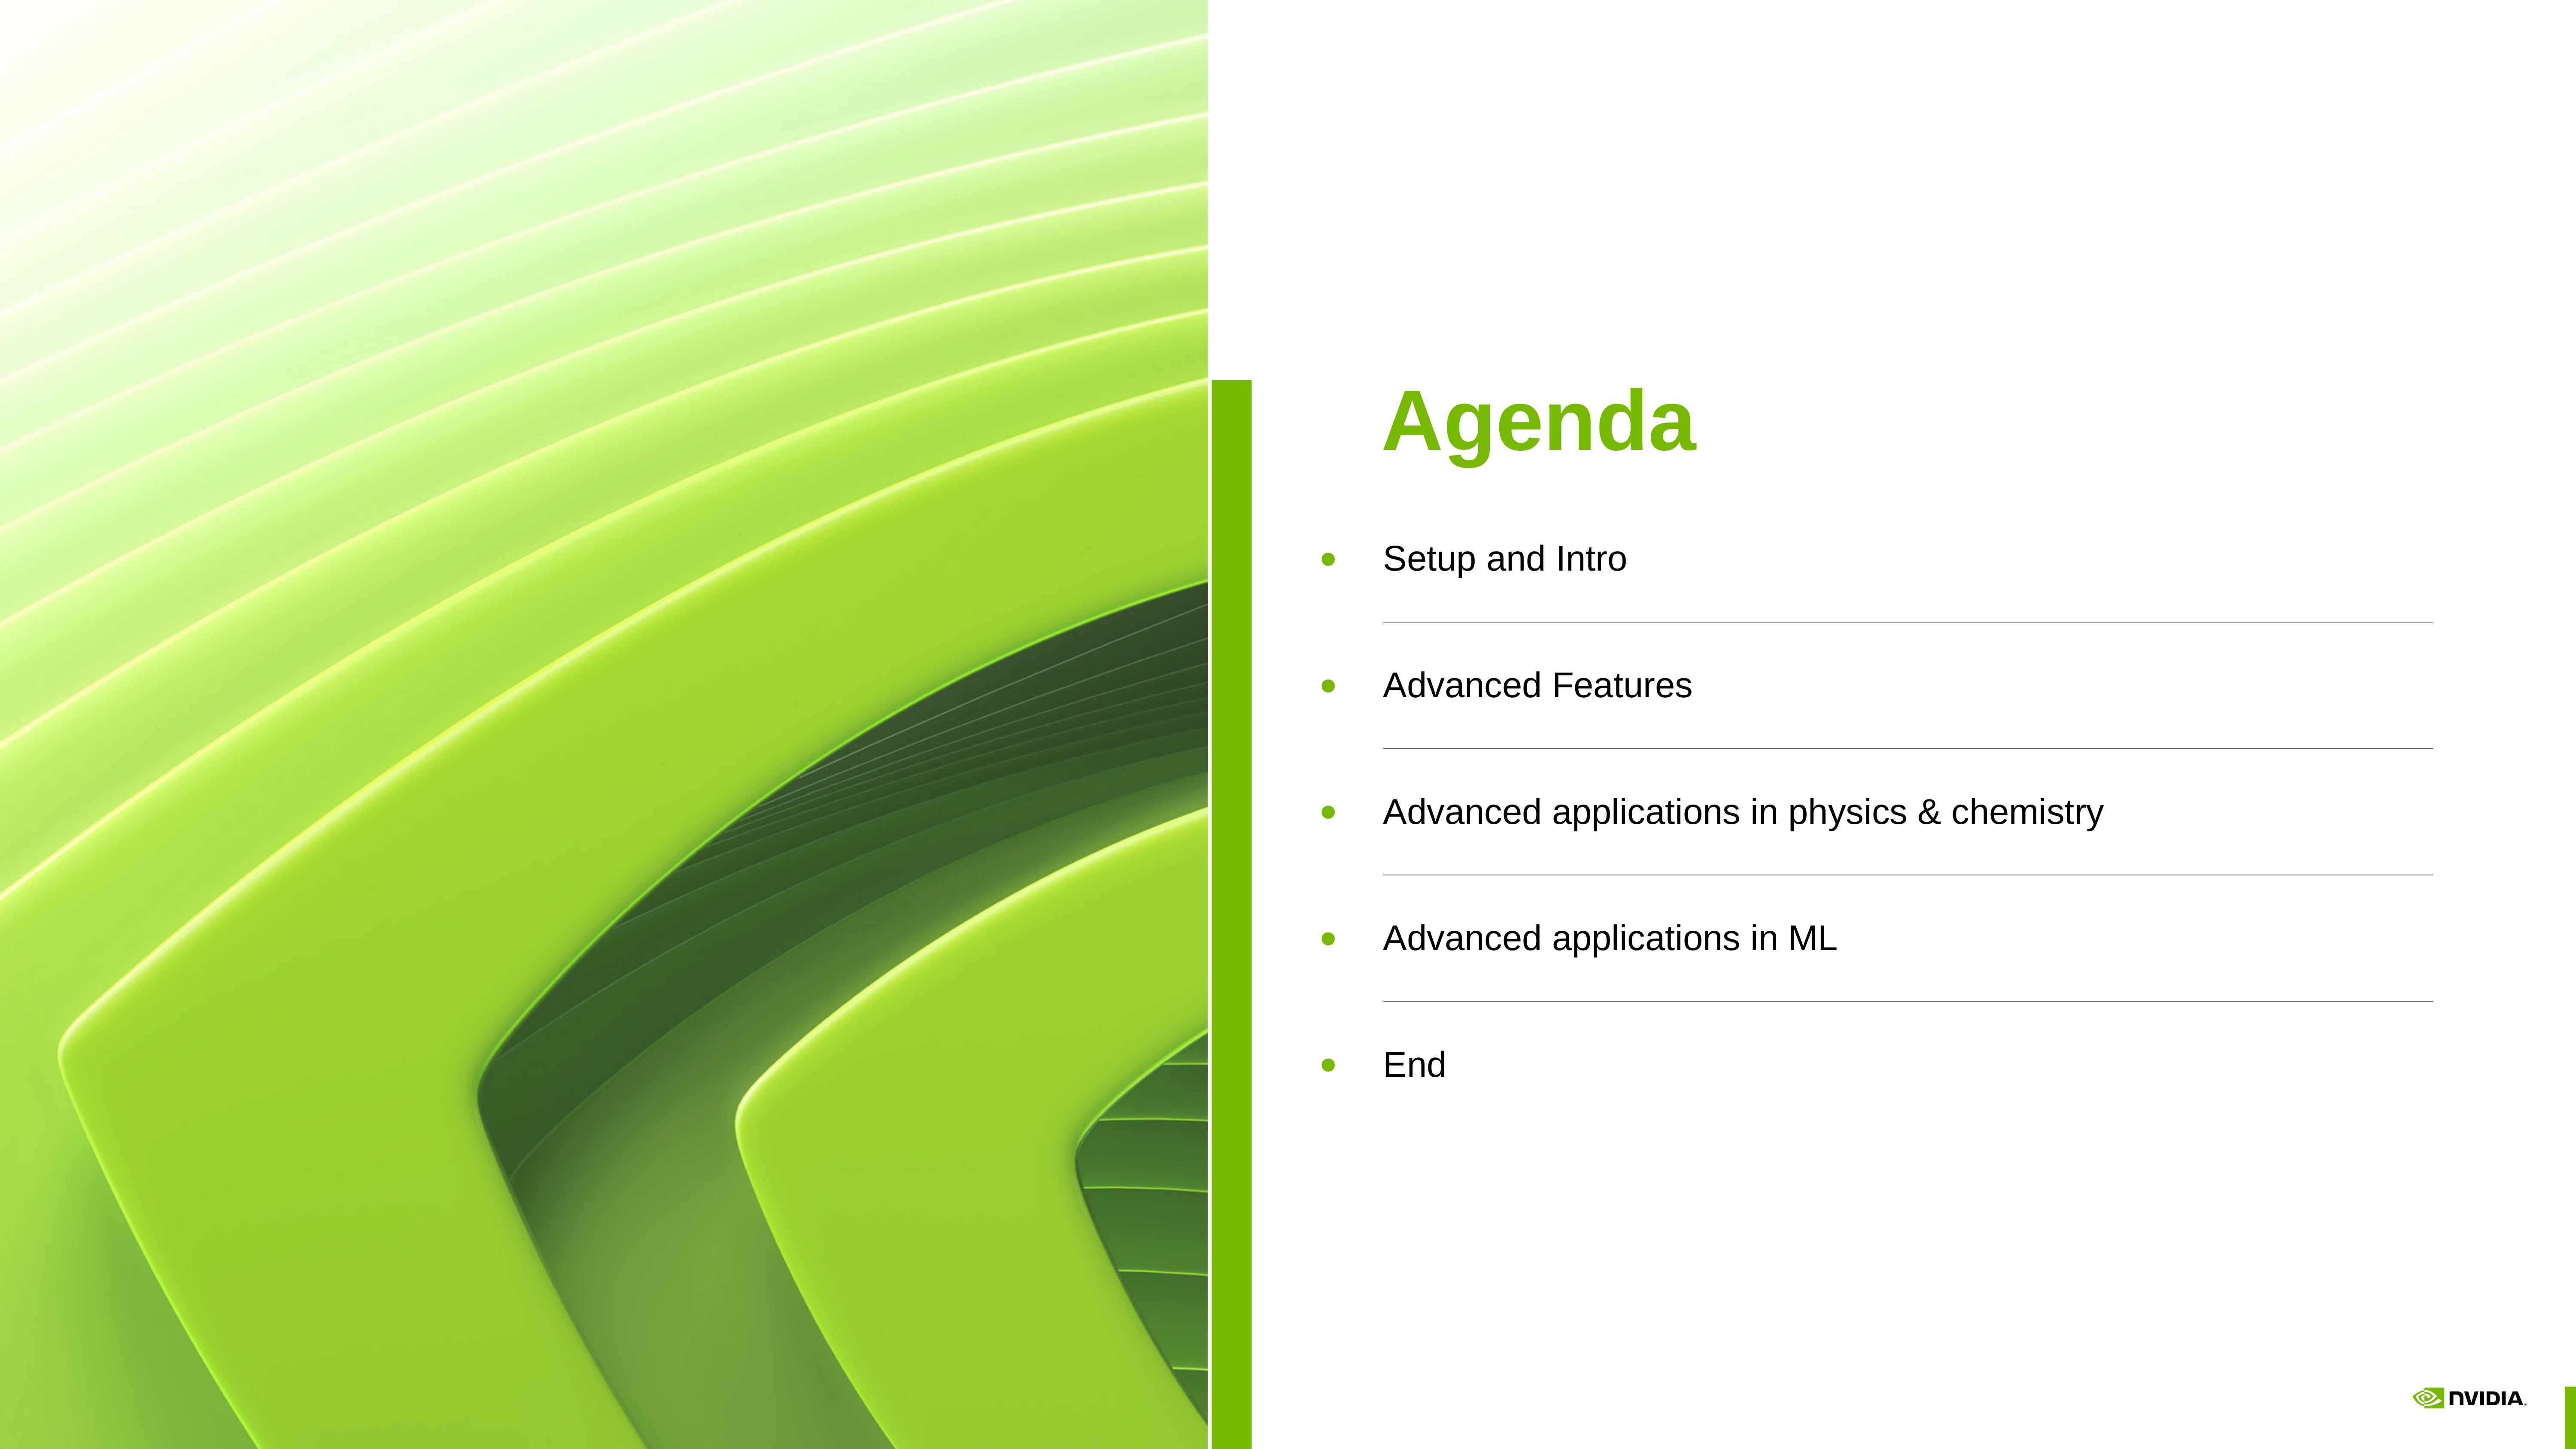

Agenda
| • | Setup and Intro |
| --- | --- |
| • | Advanced Features |
| • | Advanced applications in physics & chemistry |
| • | Advanced applications in ML |
| • | End |